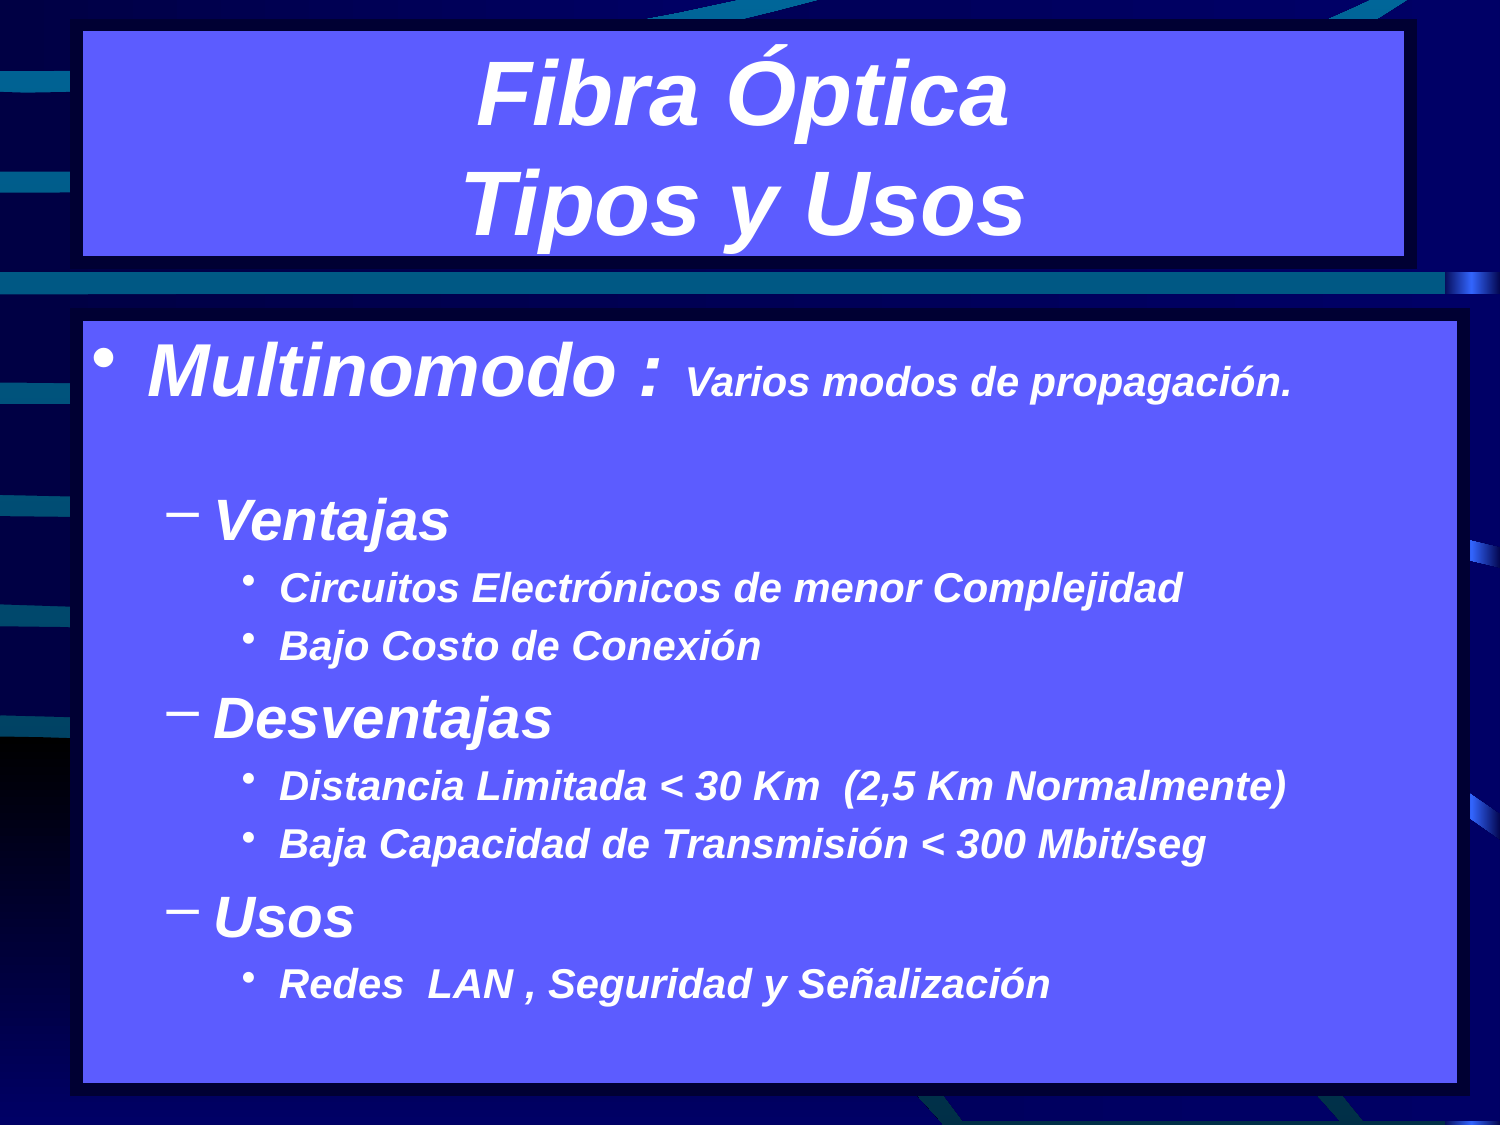

# Fibra Óptica Tipos y Usos
Multinomodo : Varios modos de propagación.

Ventajas
Circuitos Electrónicos de menor Complejidad
Bajo Costo de Conexión
Desventajas
Distancia Limitada < 30 Km  (2,5 Km Normalmente)
Baja Capacidad de Transmisión < 300 Mbit/seg
Usos
Redes  LAN , Seguridad y Señalización